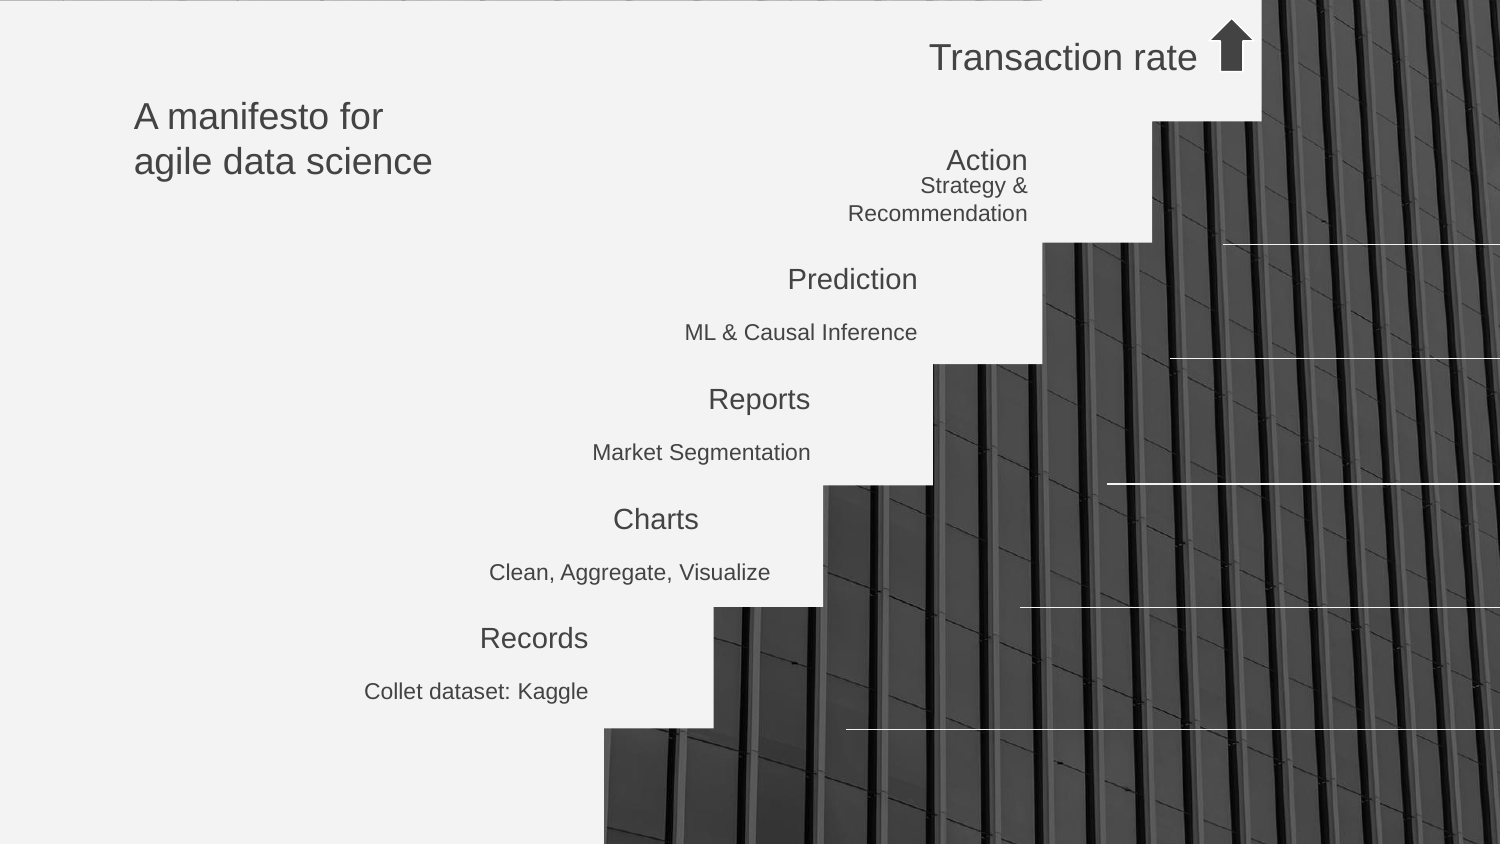

Transaction rate

# A manifesto for agile data science
Action
Strategy & Recommendation
Prediction
ML & Causal Inference
Reports
Market Segmentation
Charts
Clean, Aggregate, Visualize
 Records
Collet dataset: Kaggle